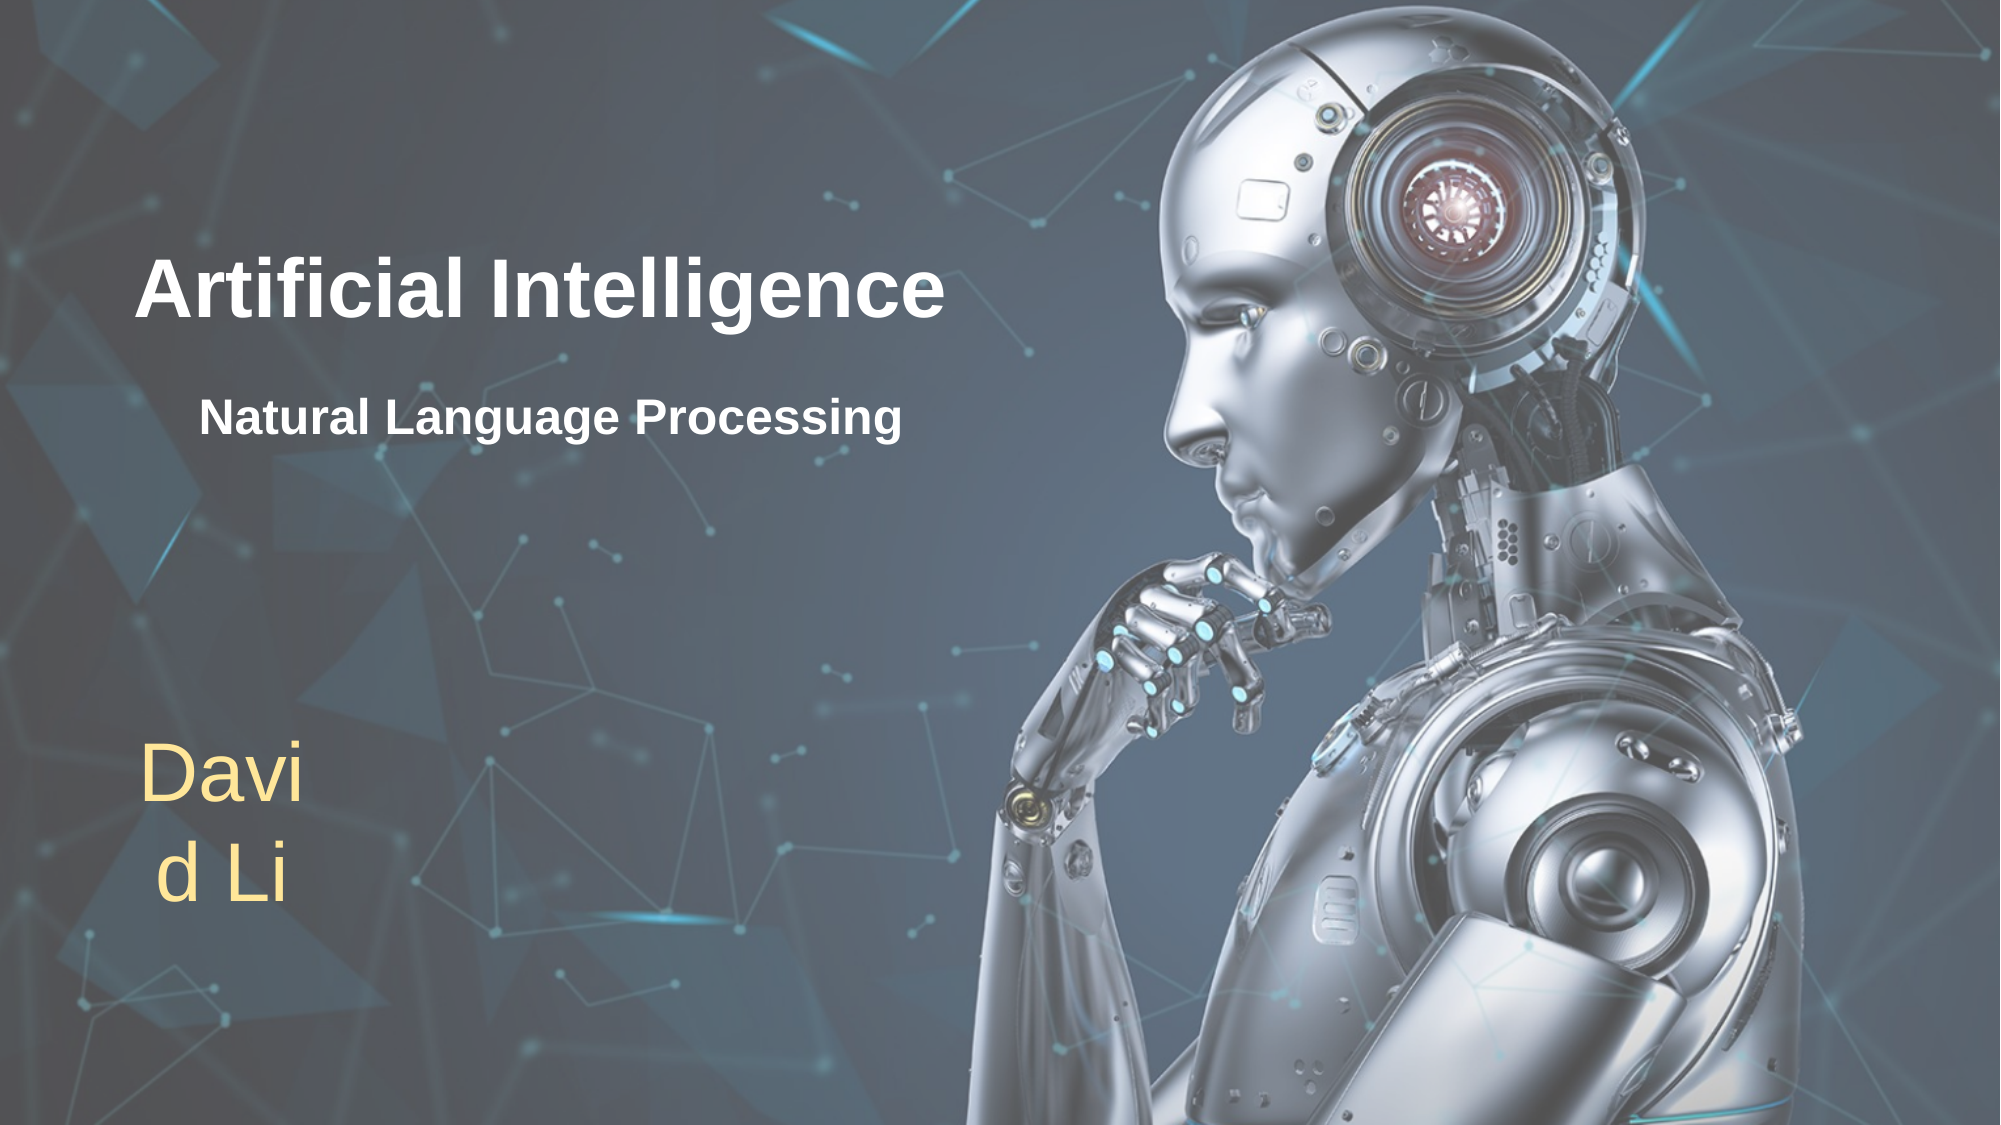

Artificial Intelligence
Natural Language Processing
David Li